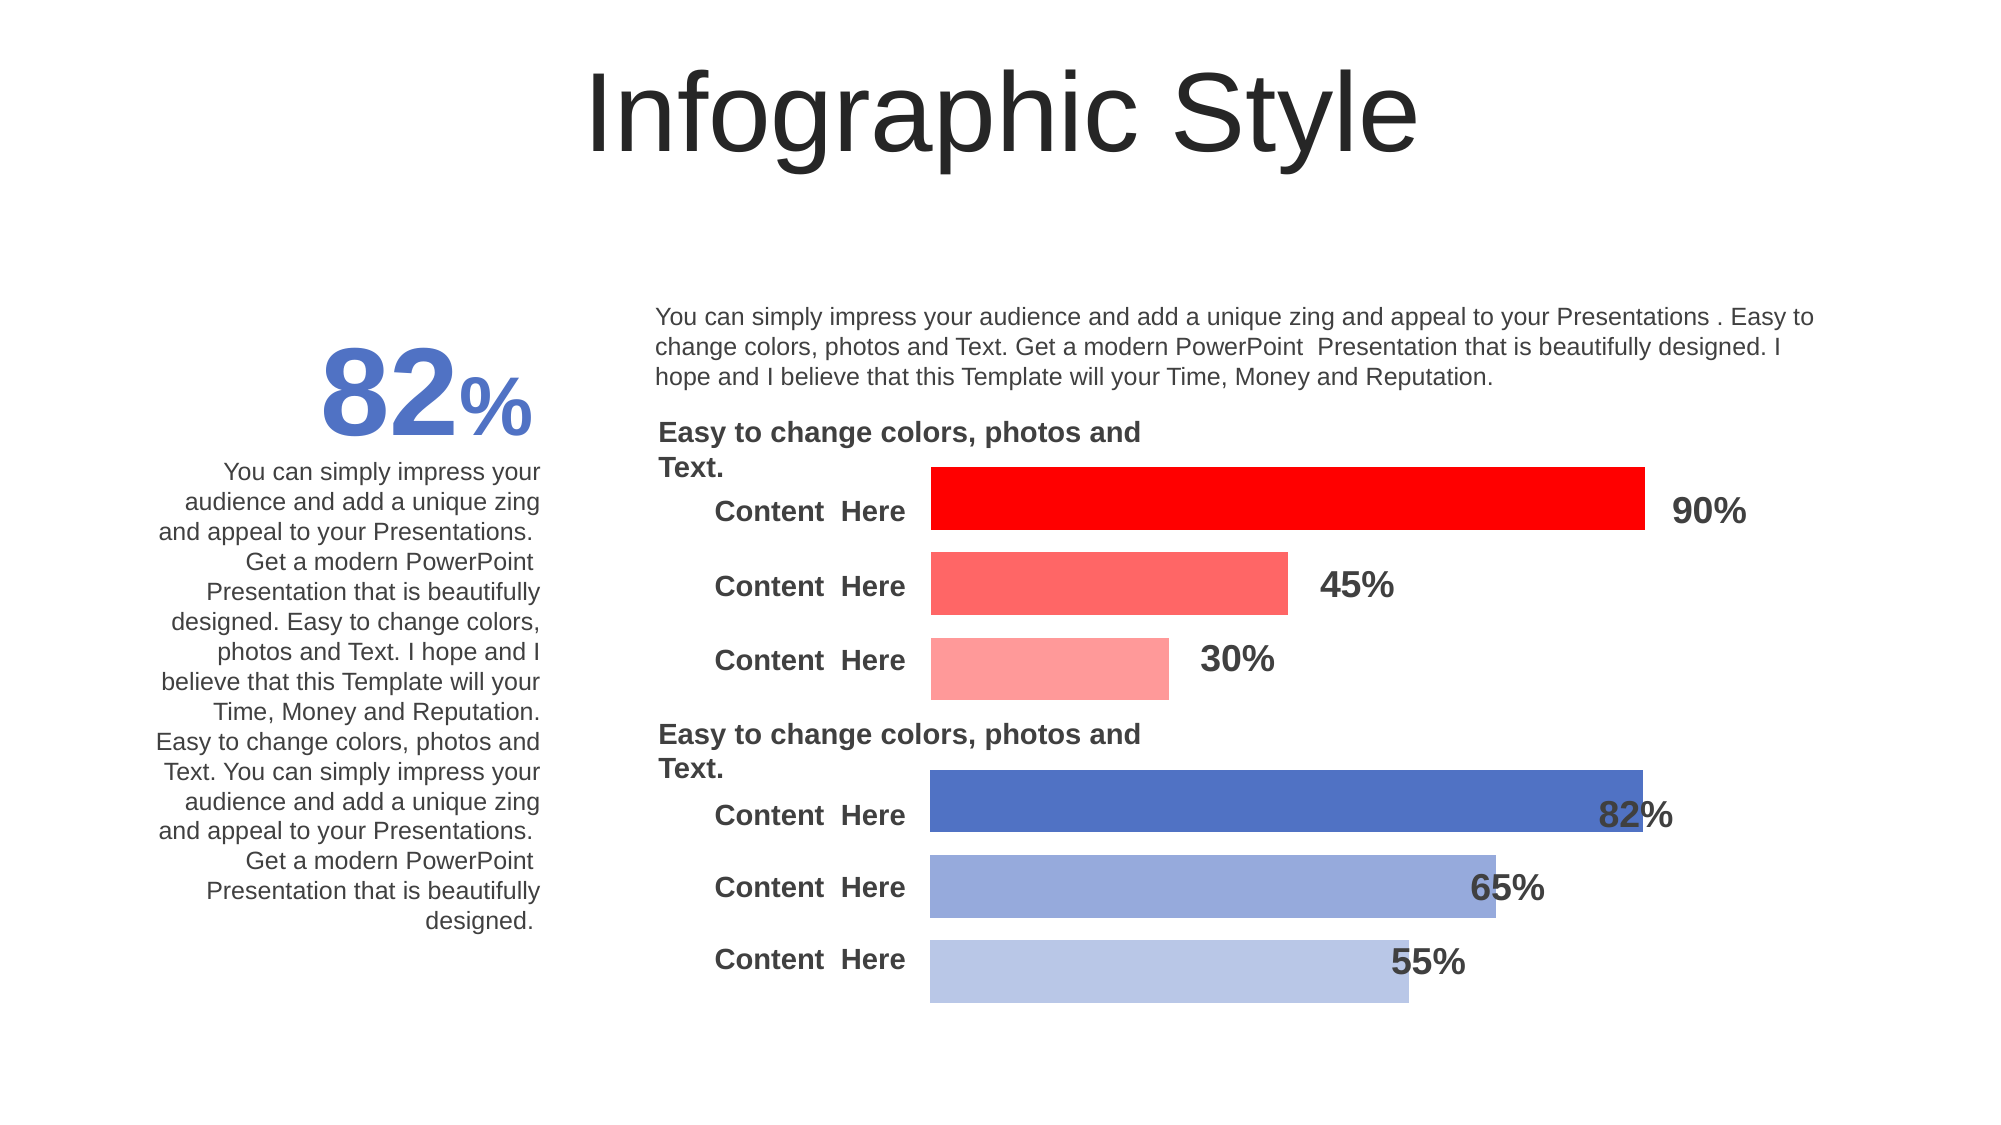

Infographic Style
You can simply impress your audience and add a unique zing and appeal to your Presentations . Easy to change colors, photos and Text. Get a modern PowerPoint  Presentation that is beautifully designed. I hope and I believe that this Template will your Time, Money and Reputation.
82%
Easy to change colors, photos and Text.
You can simply impress your audience and add a unique zing and appeal to your Presentations.  Get a modern PowerPoint  Presentation that is beautifully designed. Easy to change colors, photos and Text. I hope and I believe that this Template will your Time, Money and Reputation. Easy to change colors, photos and Text. You can simply impress your audience and add a unique zing and appeal to your Presentations.  Get a modern PowerPoint  Presentation that is beautifully designed.

### Chart

| Category | Series 1 |
|---|---|
| Category 1 | 30.0 |
| Category 2 | 45.0 |
| Category 3 | 90.0 |
90%
Content  Here
45%
Content  Here
30%
Content  Here
Easy to change colors, photos and Text.

### Chart

| Category | Series 1 |
|---|---|
| Category 1 | 55.0 |
| Category 2 | 65.0 |
| Category 3 | 82.0 |
82%
Content  Here
65%
Content  Here
55%
Content  Here